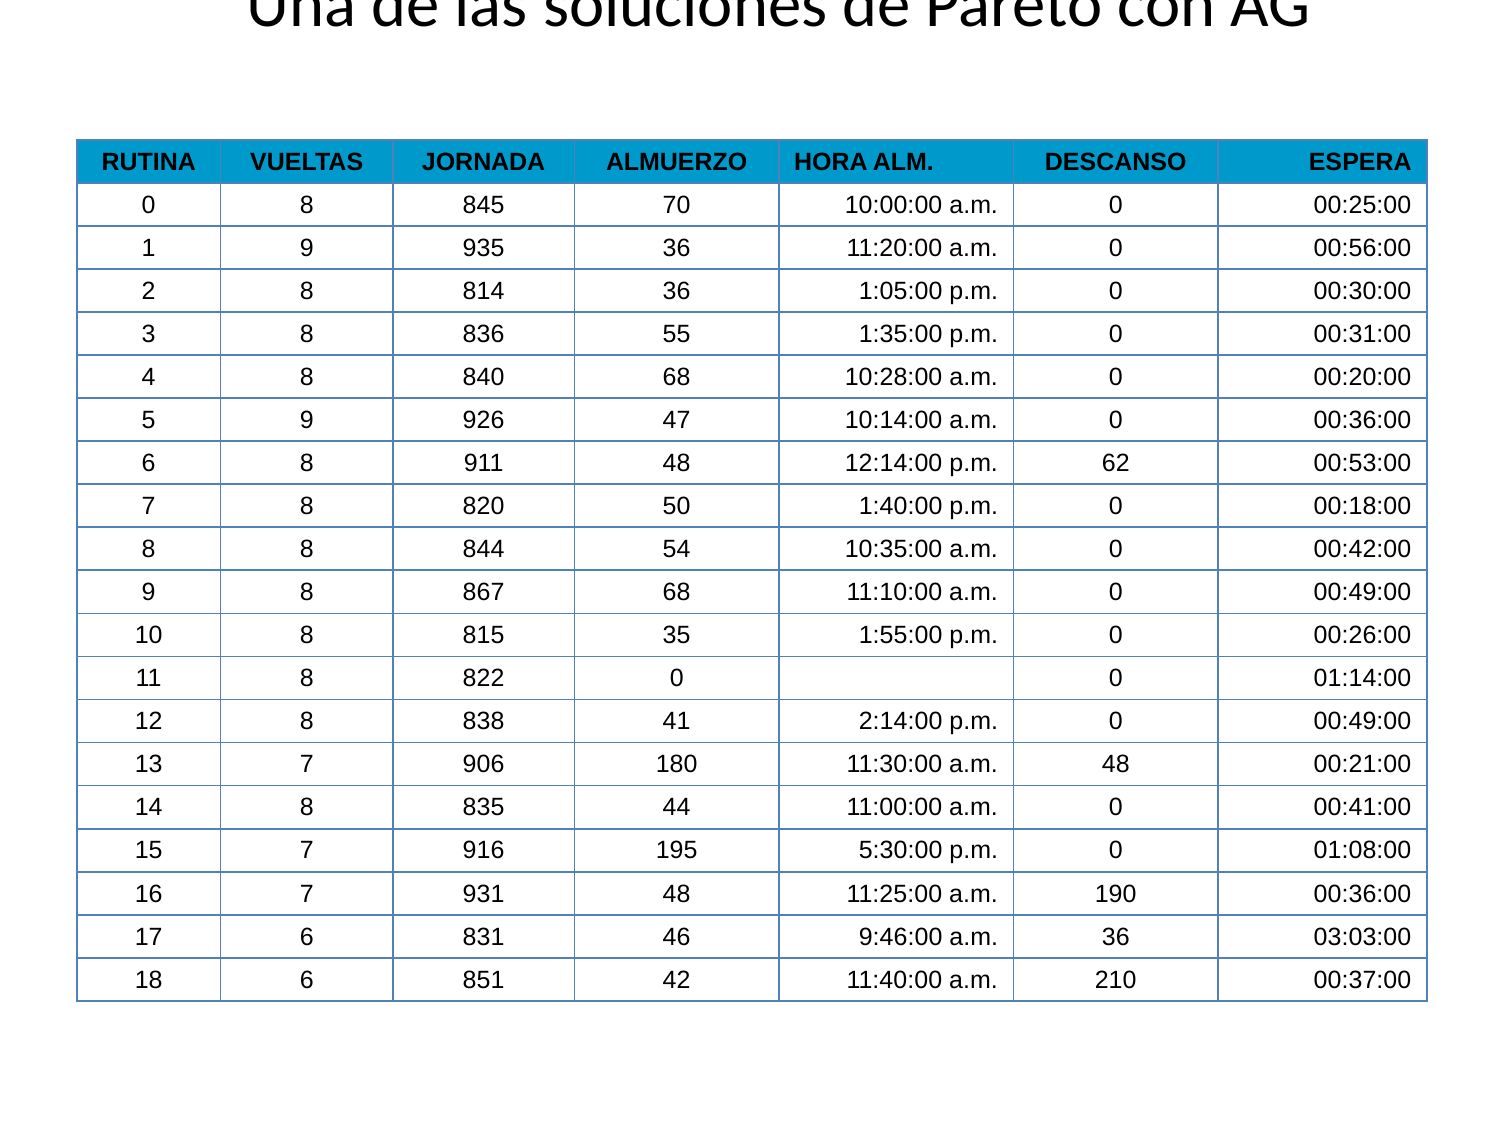

# Una de las soluciones de Pareto con AG
| RUTINA | VUELTAS | JORNADA | ALMUERZO | HORA ALM. | DESCANSO | ESPERA |
| --- | --- | --- | --- | --- | --- | --- |
| 0 | 8 | 845 | 70 | 10:00:00 a.m. | 0 | 00:25:00 |
| 1 | 9 | 935 | 36 | 11:20:00 a.m. | 0 | 00:56:00 |
| 2 | 8 | 814 | 36 | 1:05:00 p.m. | 0 | 00:30:00 |
| 3 | 8 | 836 | 55 | 1:35:00 p.m. | 0 | 00:31:00 |
| 4 | 8 | 840 | 68 | 10:28:00 a.m. | 0 | 00:20:00 |
| 5 | 9 | 926 | 47 | 10:14:00 a.m. | 0 | 00:36:00 |
| 6 | 8 | 911 | 48 | 12:14:00 p.m. | 62 | 00:53:00 |
| 7 | 8 | 820 | 50 | 1:40:00 p.m. | 0 | 00:18:00 |
| 8 | 8 | 844 | 54 | 10:35:00 a.m. | 0 | 00:42:00 |
| 9 | 8 | 867 | 68 | 11:10:00 a.m. | 0 | 00:49:00 |
| 10 | 8 | 815 | 35 | 1:55:00 p.m. | 0 | 00:26:00 |
| 11 | 8 | 822 | 0 |  | 0 | 01:14:00 |
| 12 | 8 | 838 | 41 | 2:14:00 p.m. | 0 | 00:49:00 |
| 13 | 7 | 906 | 180 | 11:30:00 a.m. | 48 | 00:21:00 |
| 14 | 8 | 835 | 44 | 11:00:00 a.m. | 0 | 00:41:00 |
| 15 | 7 | 916 | 195 | 5:30:00 p.m. | 0 | 01:08:00 |
| 16 | 7 | 931 | 48 | 11:25:00 a.m. | 190 | 00:36:00 |
| 17 | 6 | 831 | 46 | 9:46:00 a.m. | 36 | 03:03:00 |
| 18 | 6 | 851 | 42 | 11:40:00 a.m. | 210 | 00:37:00 |